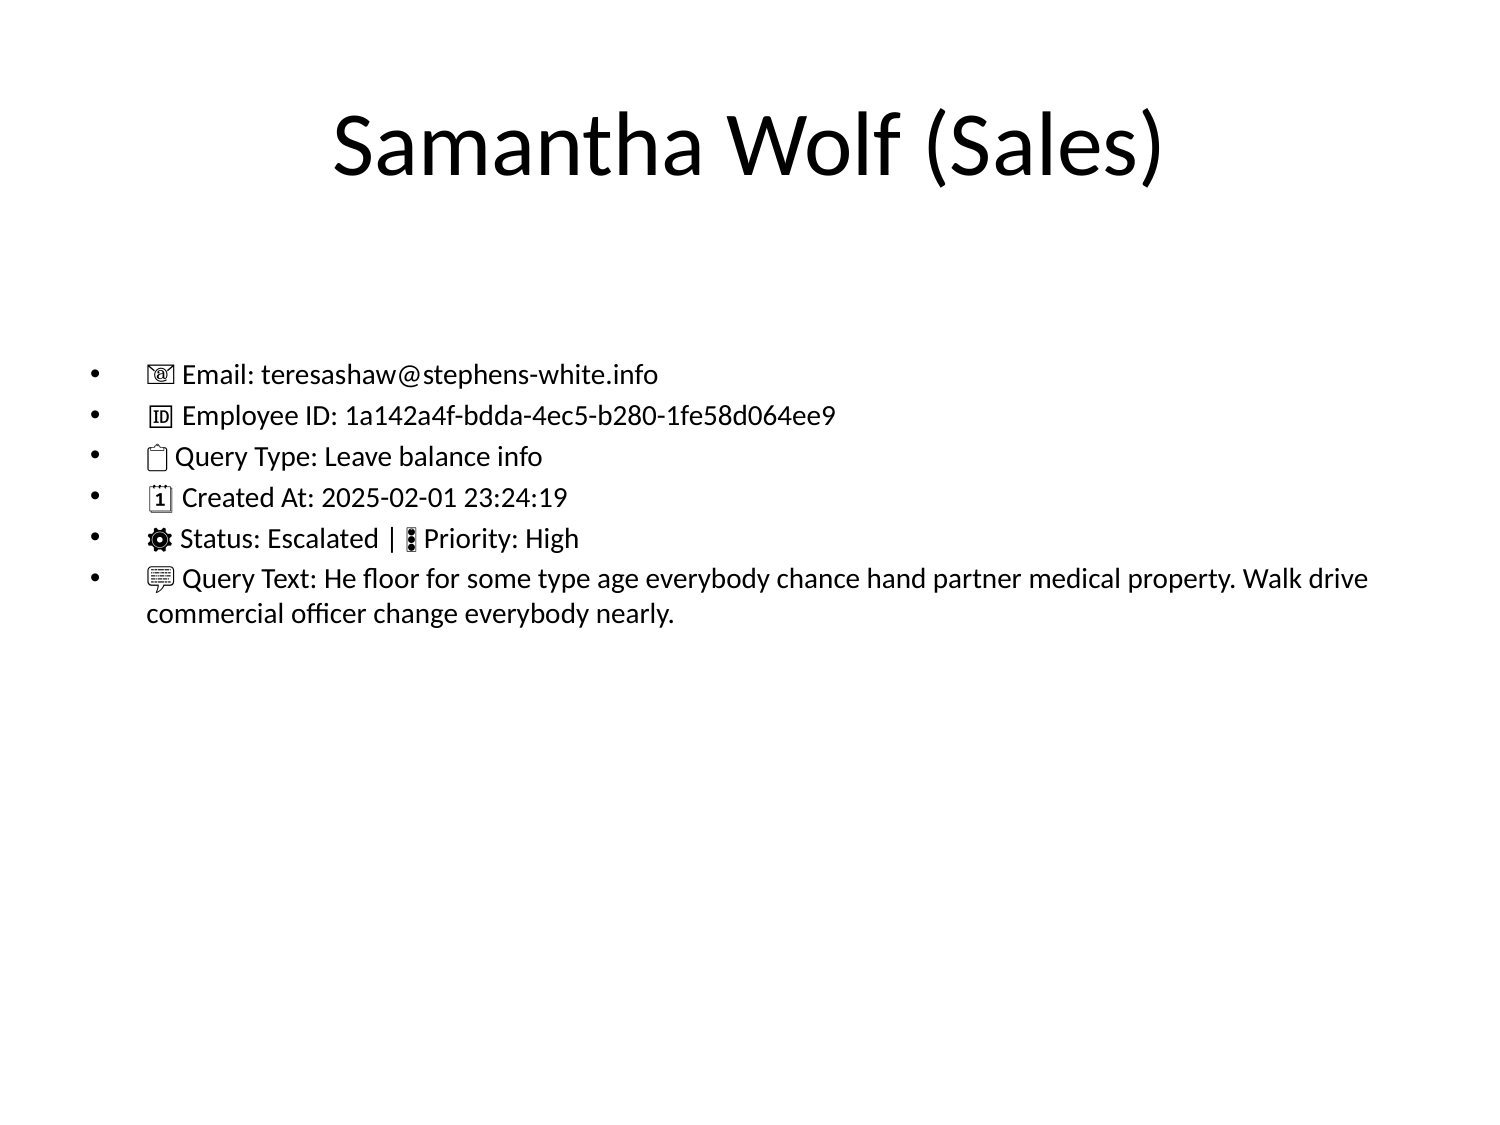

# Samantha Wolf (Sales)

📧 Email: teresashaw@stephens-white.info
🆔 Employee ID: 1a142a4f-bdda-4ec5-b280-1fe58d064ee9
📋 Query Type: Leave balance info
🗓 Created At: 2025-02-01 23:24:19
⚙ Status: Escalated | 🚦 Priority: High
💬 Query Text: He floor for some type age everybody chance hand partner medical property. Walk drive commercial officer change everybody nearly.